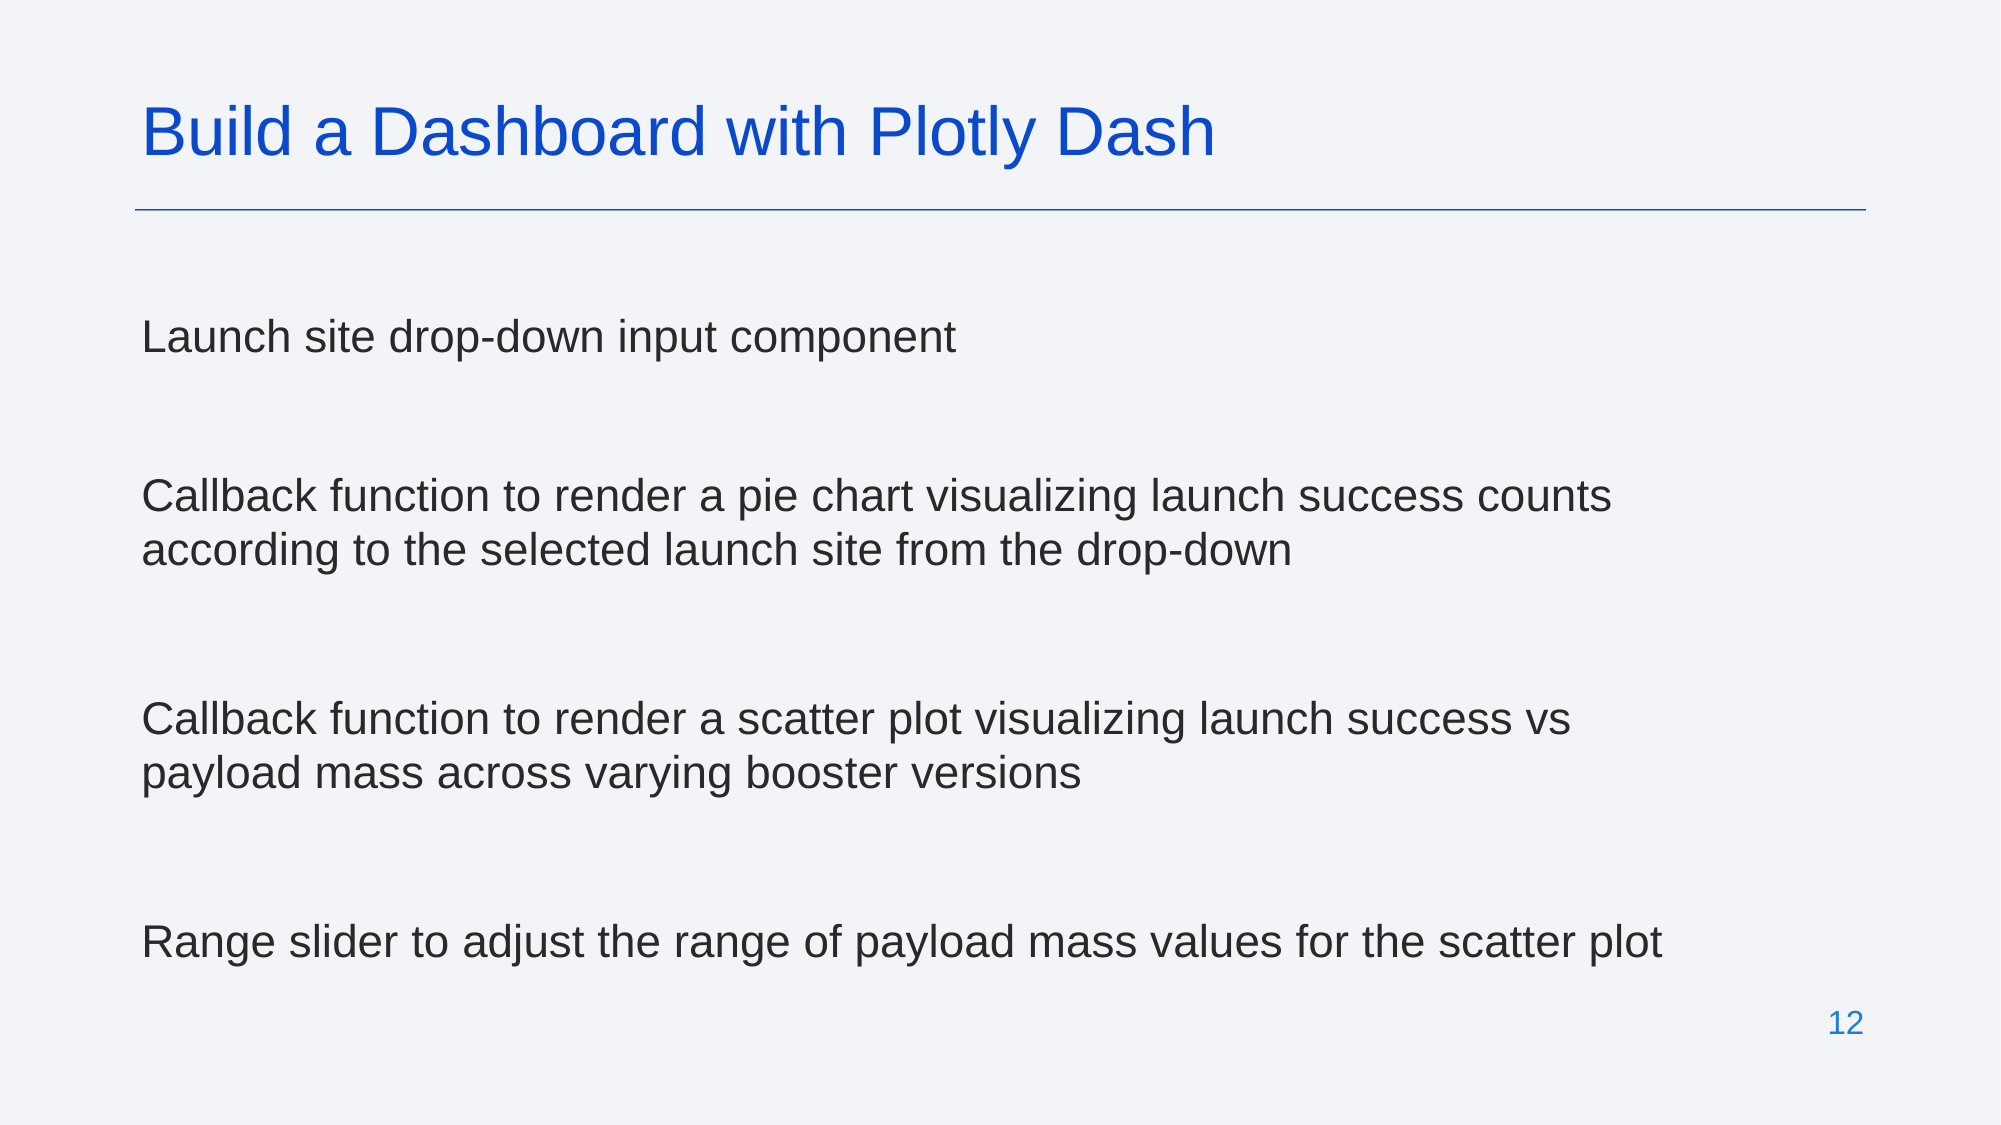

Build a Dashboard with Plotly Dash
Launch site drop-down input component

Callback function to render a pie chart visualizing launch success counts according to the selected launch site from the drop-down

Callback function to render a scatter plot visualizing launch success vs payload mass across varying booster versions

Range slider to adjust the range of payload mass values for the scatter plot
12